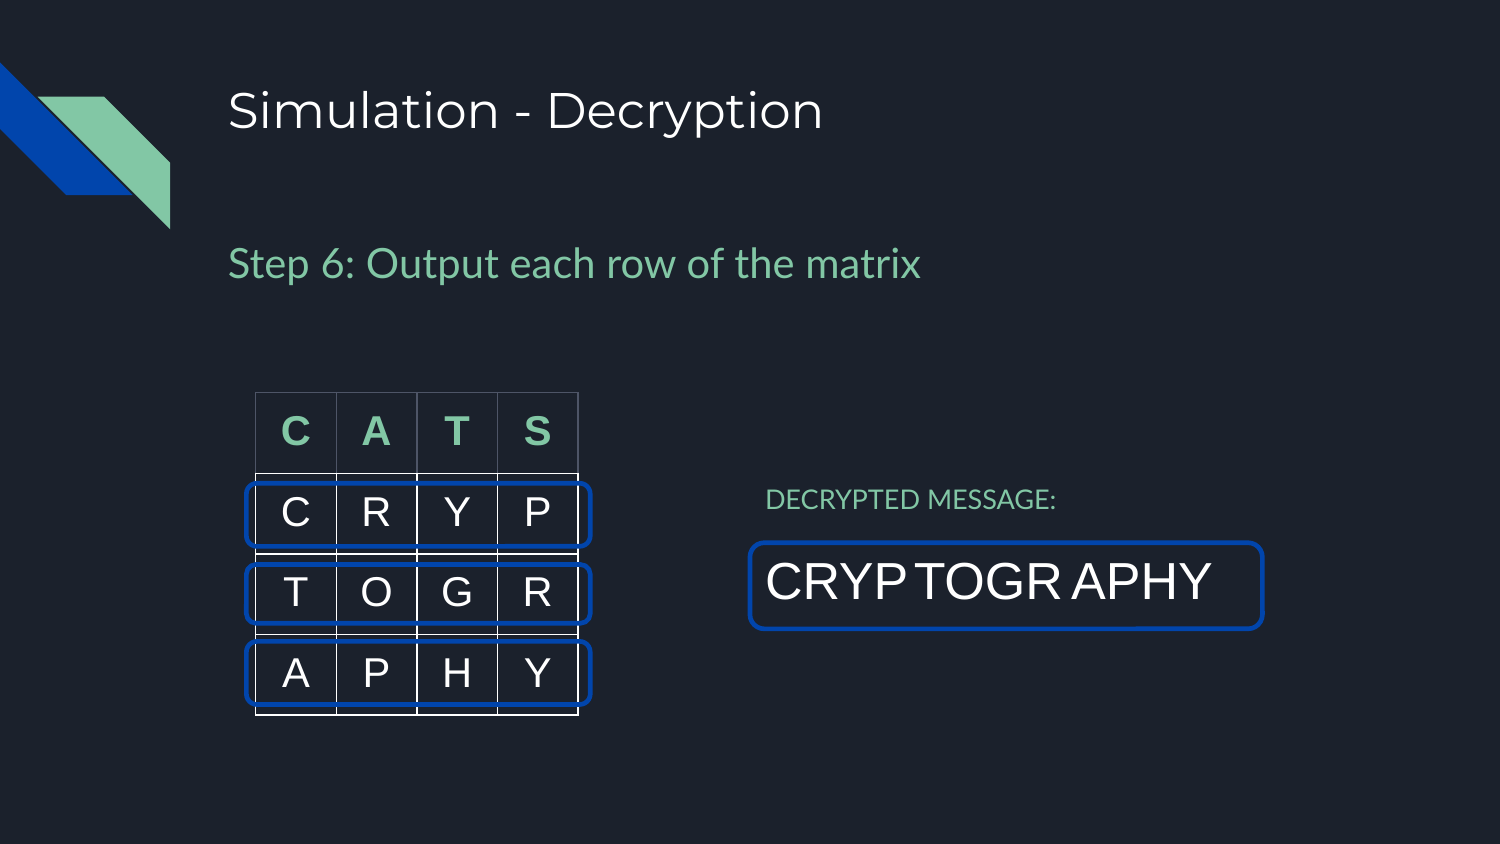

# Simulation - Decryption
Step 6: Output each row of the matrix
| C | A | T | S |
| --- | --- | --- | --- |
| C | R | Y | P |
| T | O | G | R |
| A | P | H | Y |
DECRYPTED MESSAGE:

CRYP
TOGR
APHY